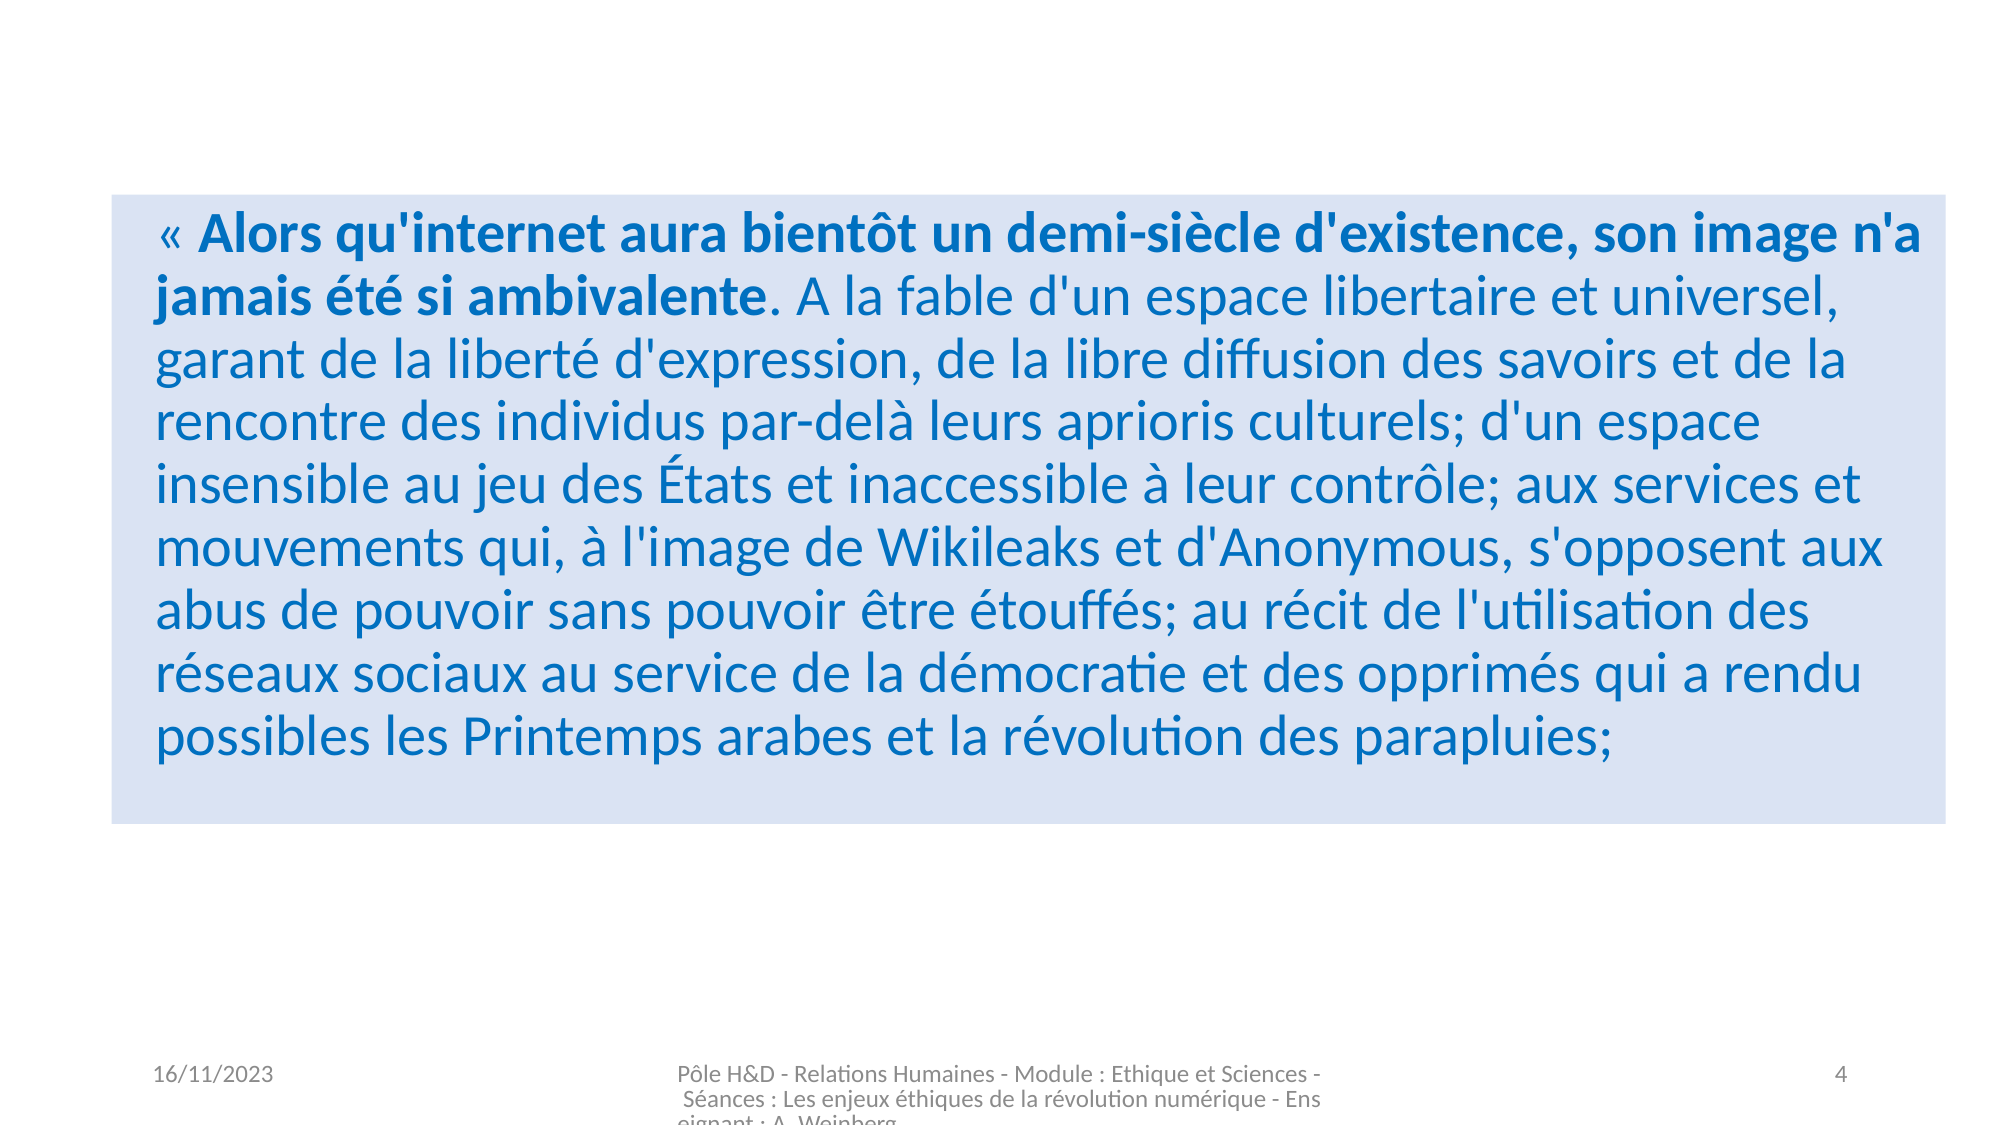

« Alors qu'internet aura bientôt un demi-siècle d'existence, son image n'a jamais été si ambivalente. A la fable d'un espace libertaire et universel, garant de la liberté d'expression, de la libre diffusion des savoirs et de la rencontre des individus par-delà leurs aprioris culturels; d'un espace insensible au jeu des États et inaccessible à leur contrôle; aux services et mouvements qui, à l'image de Wikileaks et d'Anonymous, s'opposent aux abus de pouvoir sans pouvoir être étouffés; au récit de l'utilisation des réseaux sociaux au service de la démocratie et des opprimés qui a rendu possibles les Printemps arabes et la révolution des parapluies;
16/11/2023
Pôle H&D - Relations Humaines - Module : Ethique et Sciences - Séances : Les enjeux éthiques de la révolution numérique - Enseignant : A. Weinberg
4